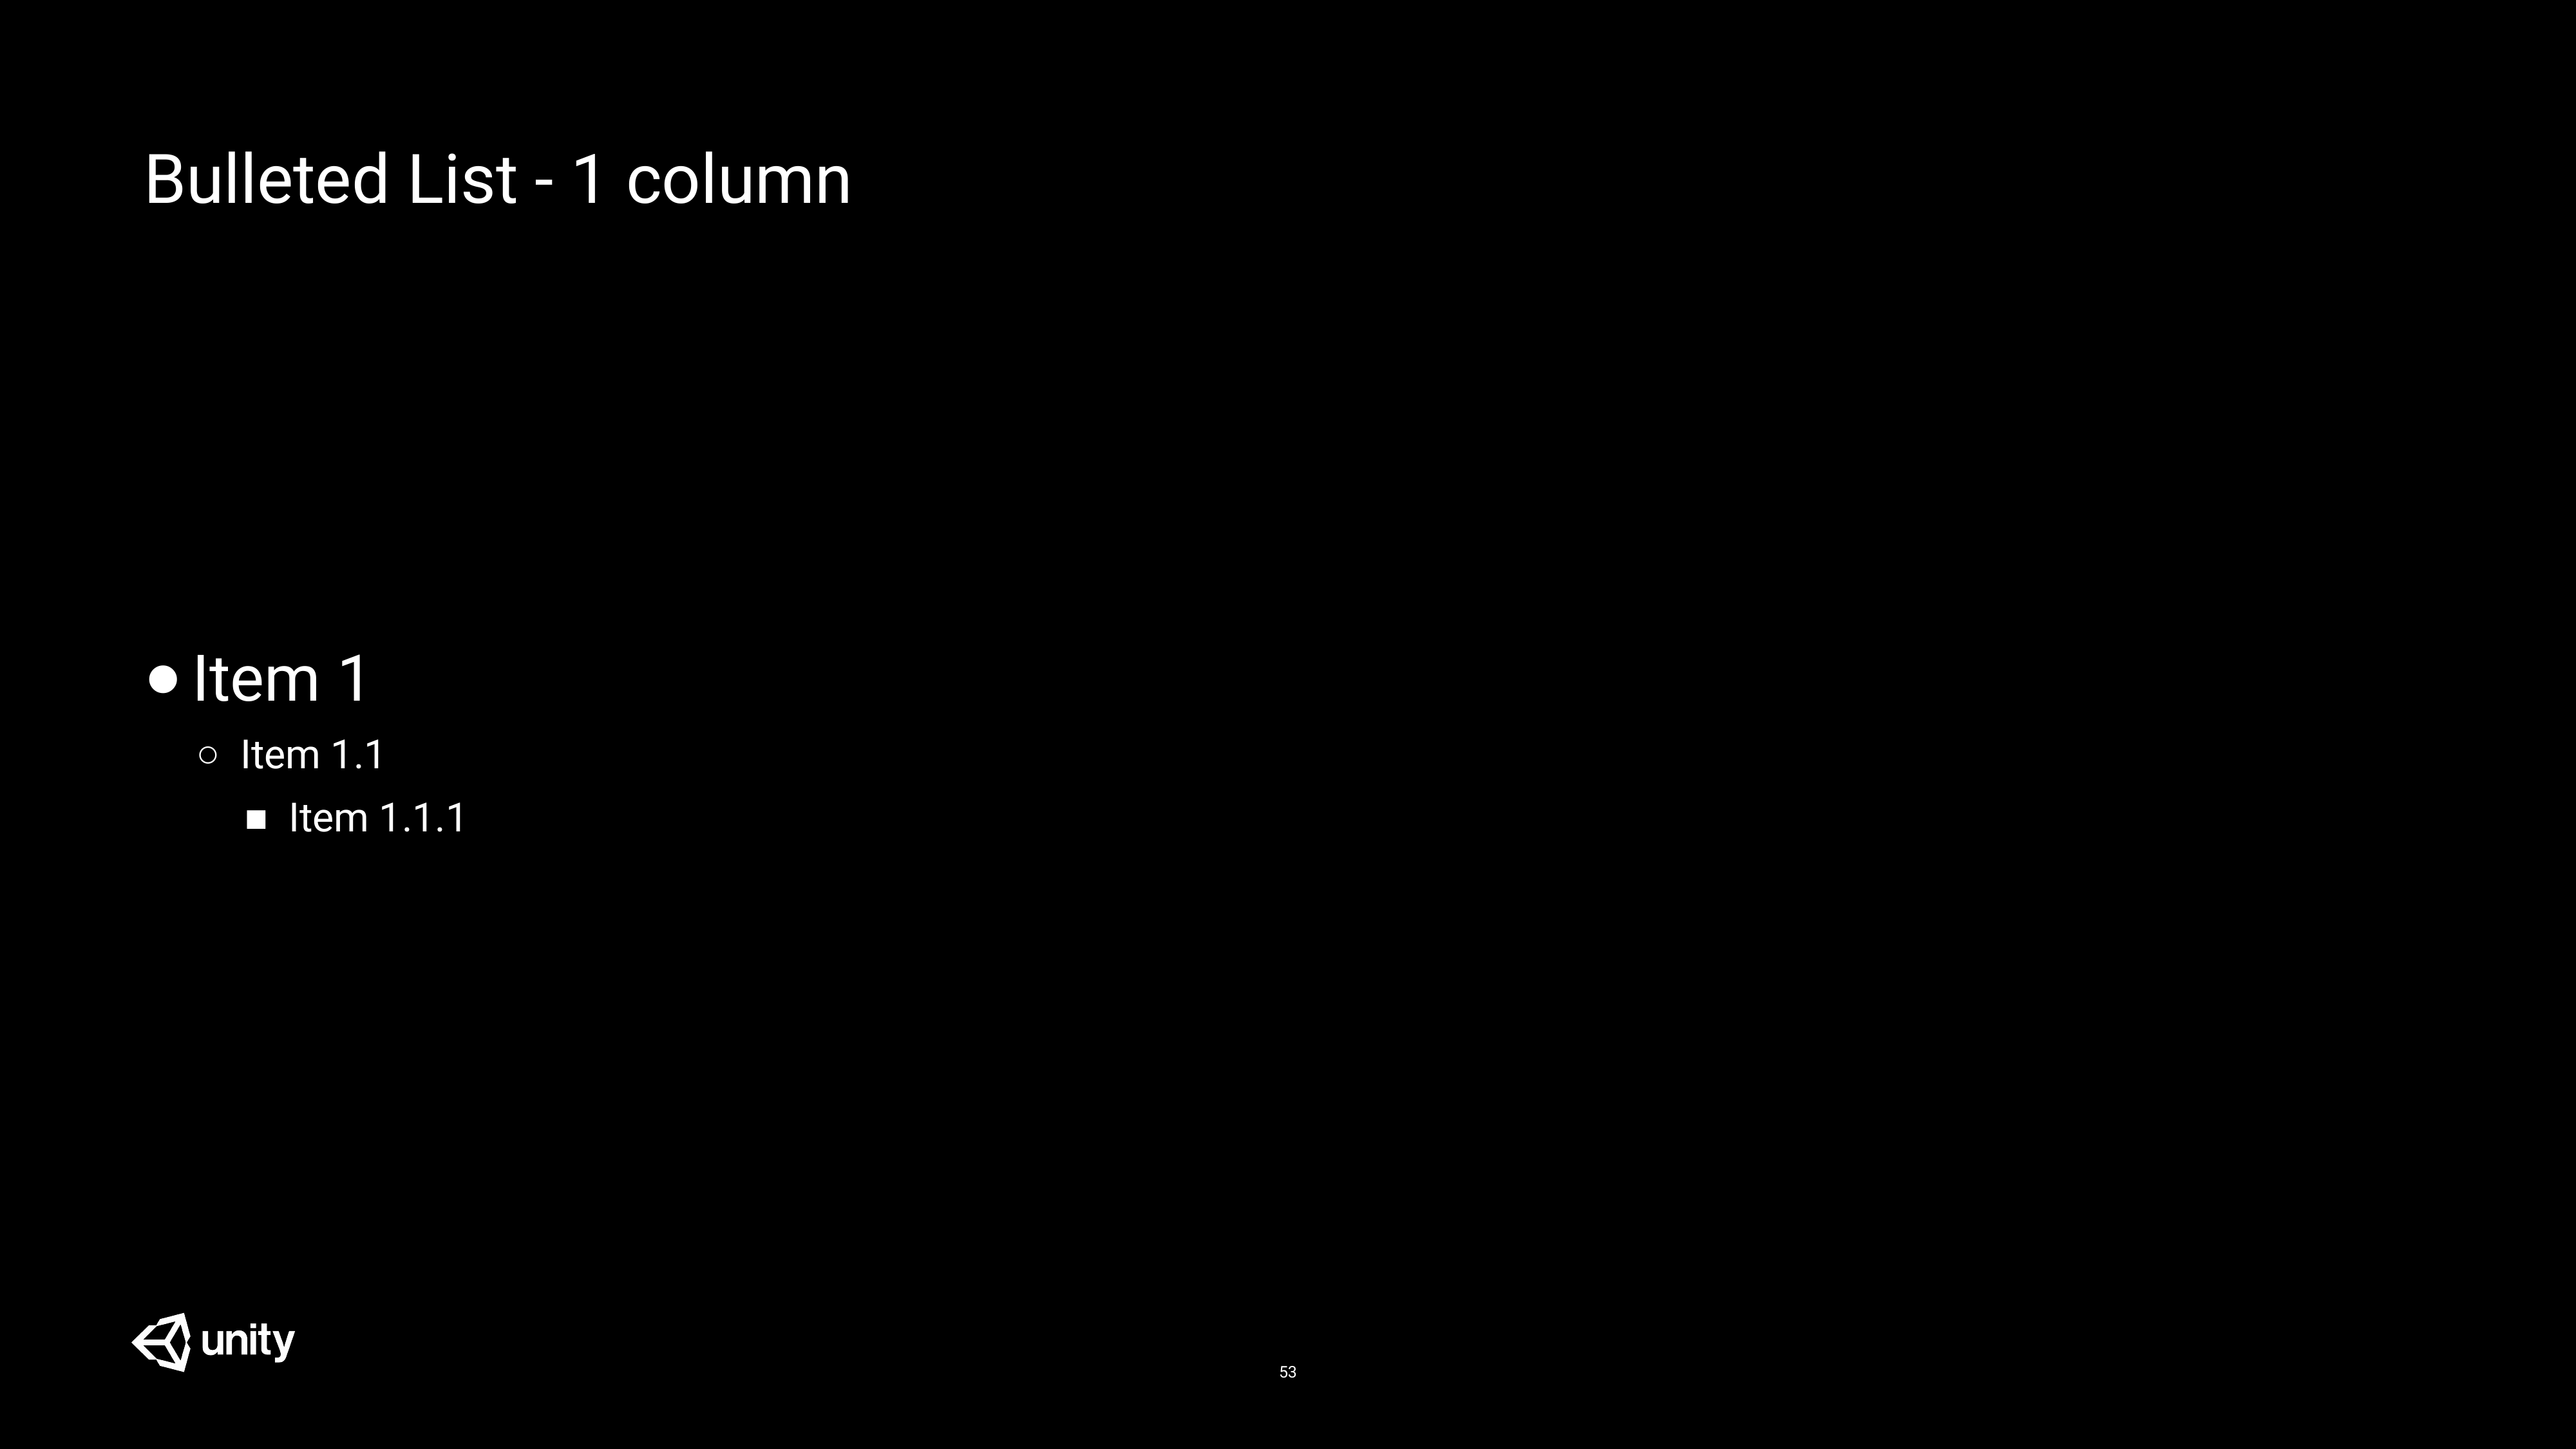

Bulleted List - 1 column
Item 1
Item 1.1
Item 1.1.1
53